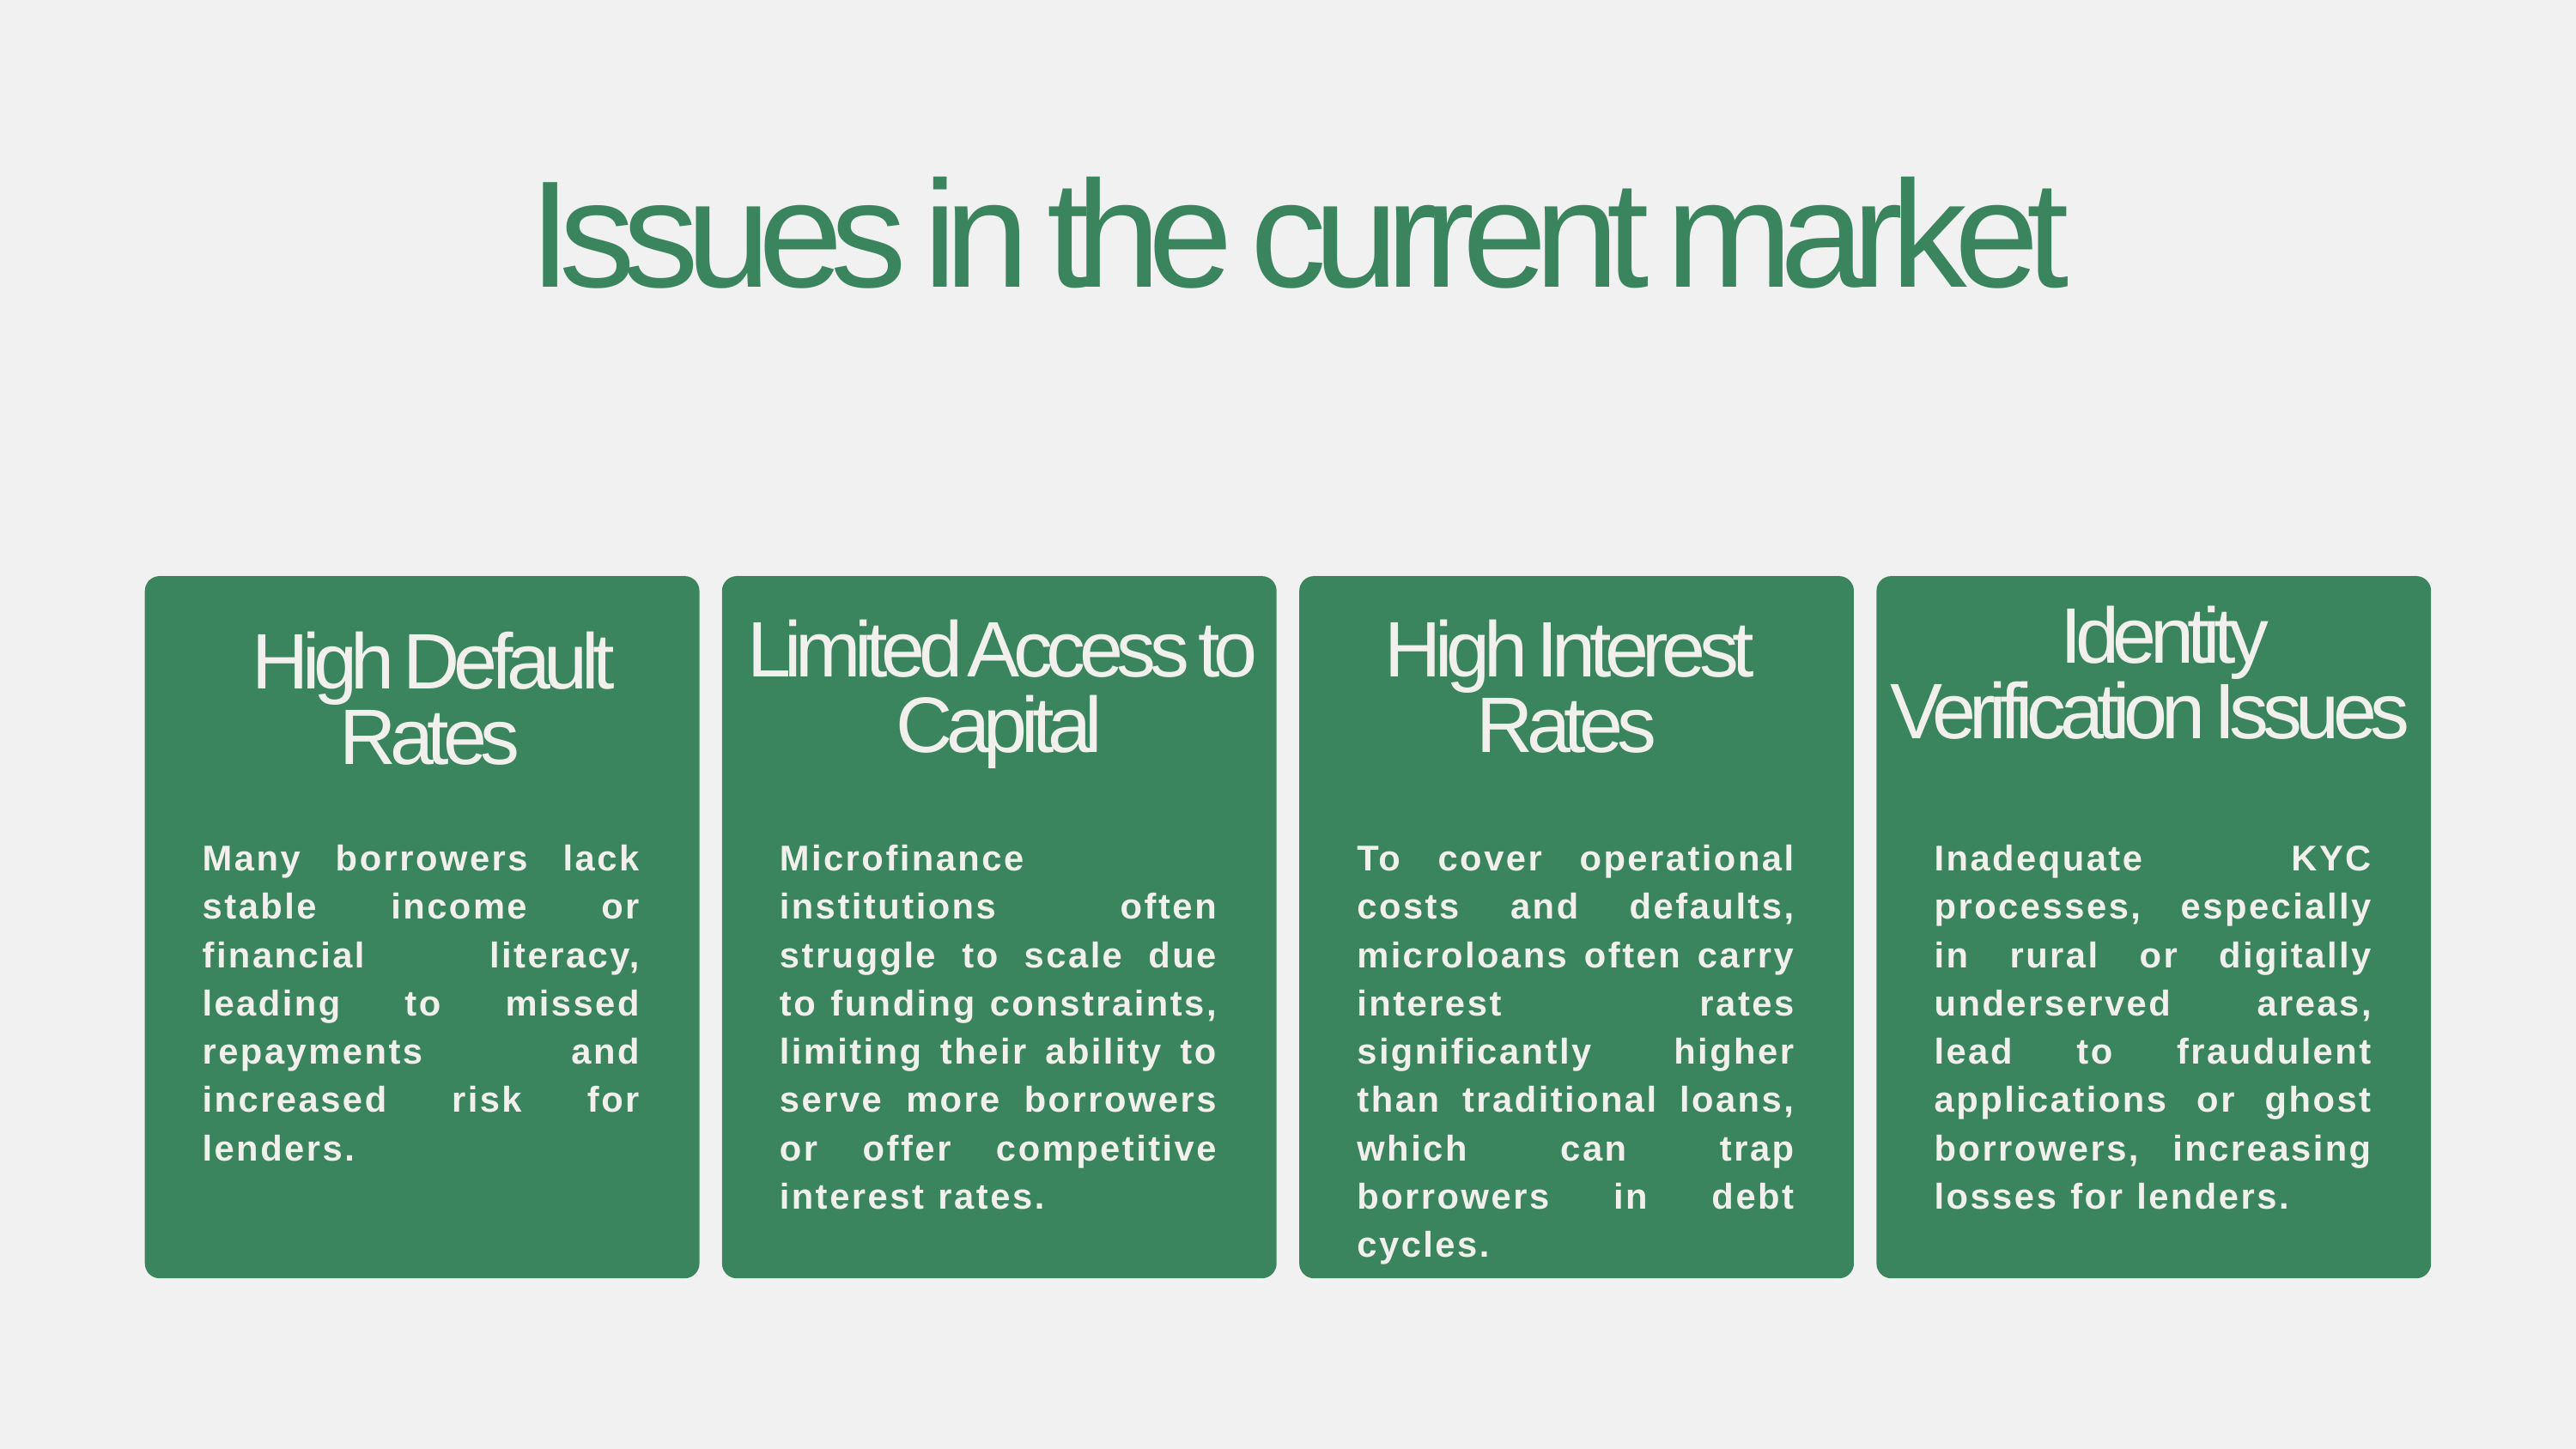

Issues in the current market

 Identity Verification Issues
Limited Access to Capital
High Interest Rates
High Default Rates
Many borrowers lack stable income or financial literacy, leading to missed repayments and increased risk for lenders.
Microfinance institutions often struggle to scale due to funding constraints, limiting their ability to serve more borrowers or offer competitive interest rates.
To cover operational costs and defaults, microloans often carry interest rates significantly higher than traditional loans, which can trap borrowers in debt cycles.
Inadequate KYC processes, especially in rural or digitally underserved areas, lead to fraudulent applications or ghost borrowers, increasing losses for lenders.